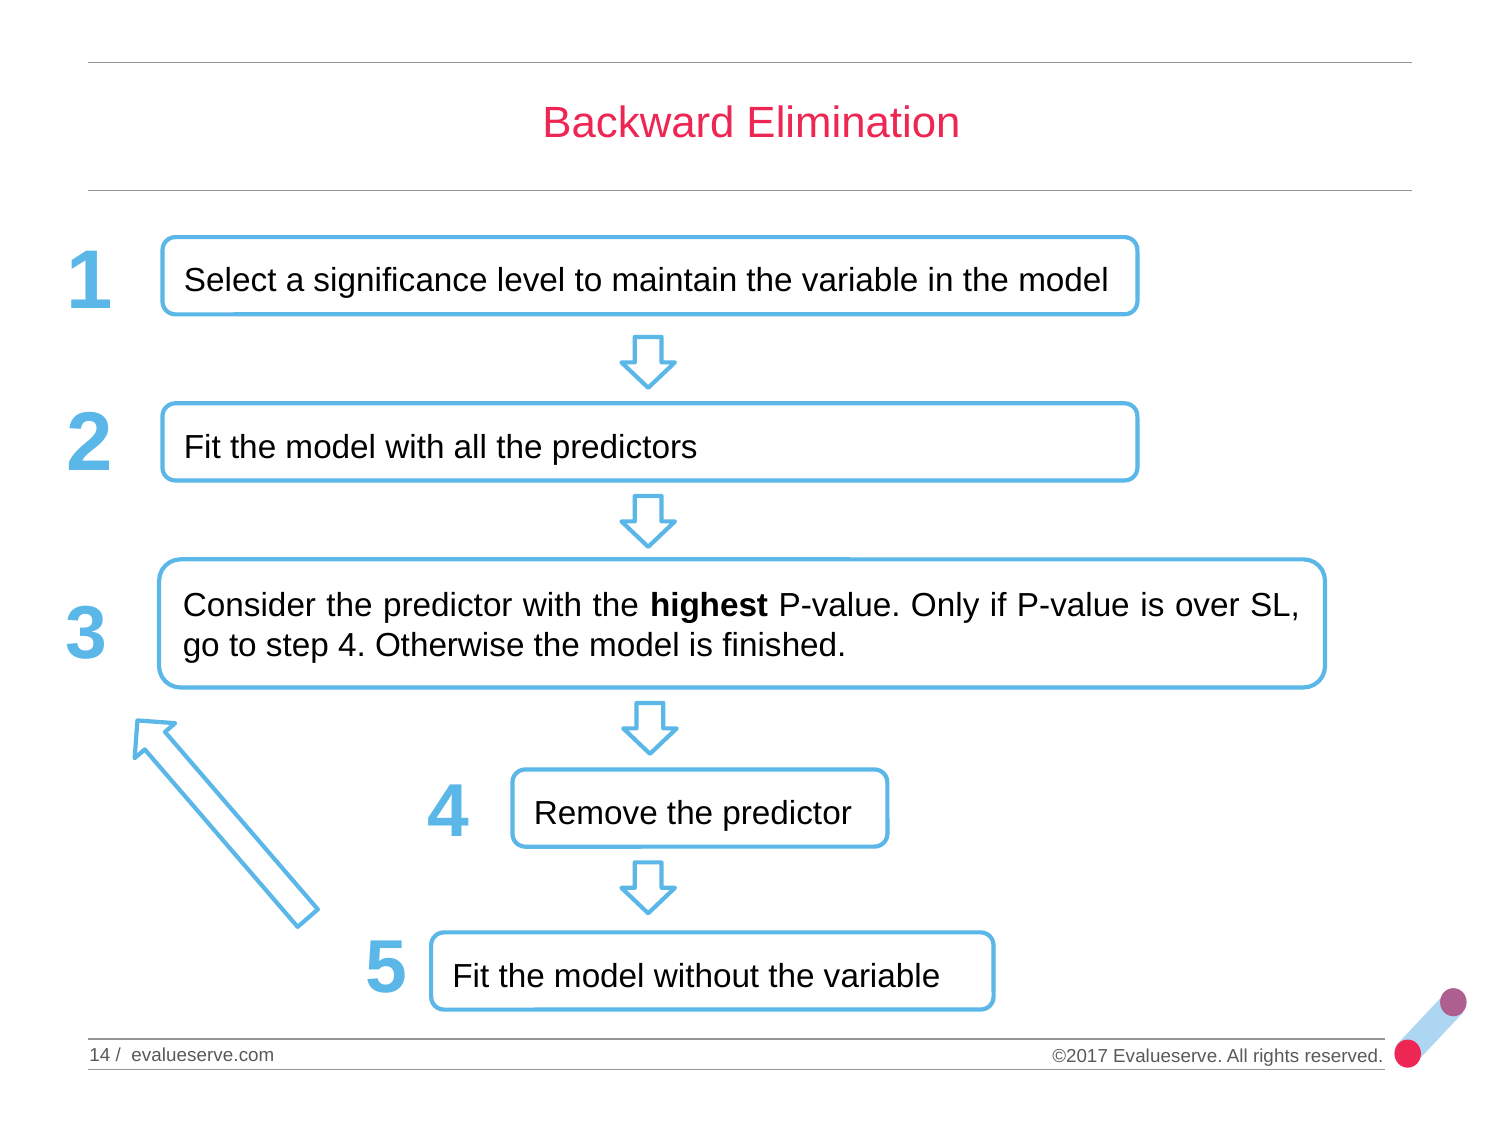

# Backward Elimination
1
Select a significance level to maintain the variable in the model

2
Fit the model with all the predictors

Consider the predictor with the highest P-value. Only if P-value is over SL, go to step 4. Otherwise the model is finished.

3

4
Remove the predictor

5
Fit the model without the variable

14 /  evalueserve.com
©2017 Evalueserve. All rights reserved.